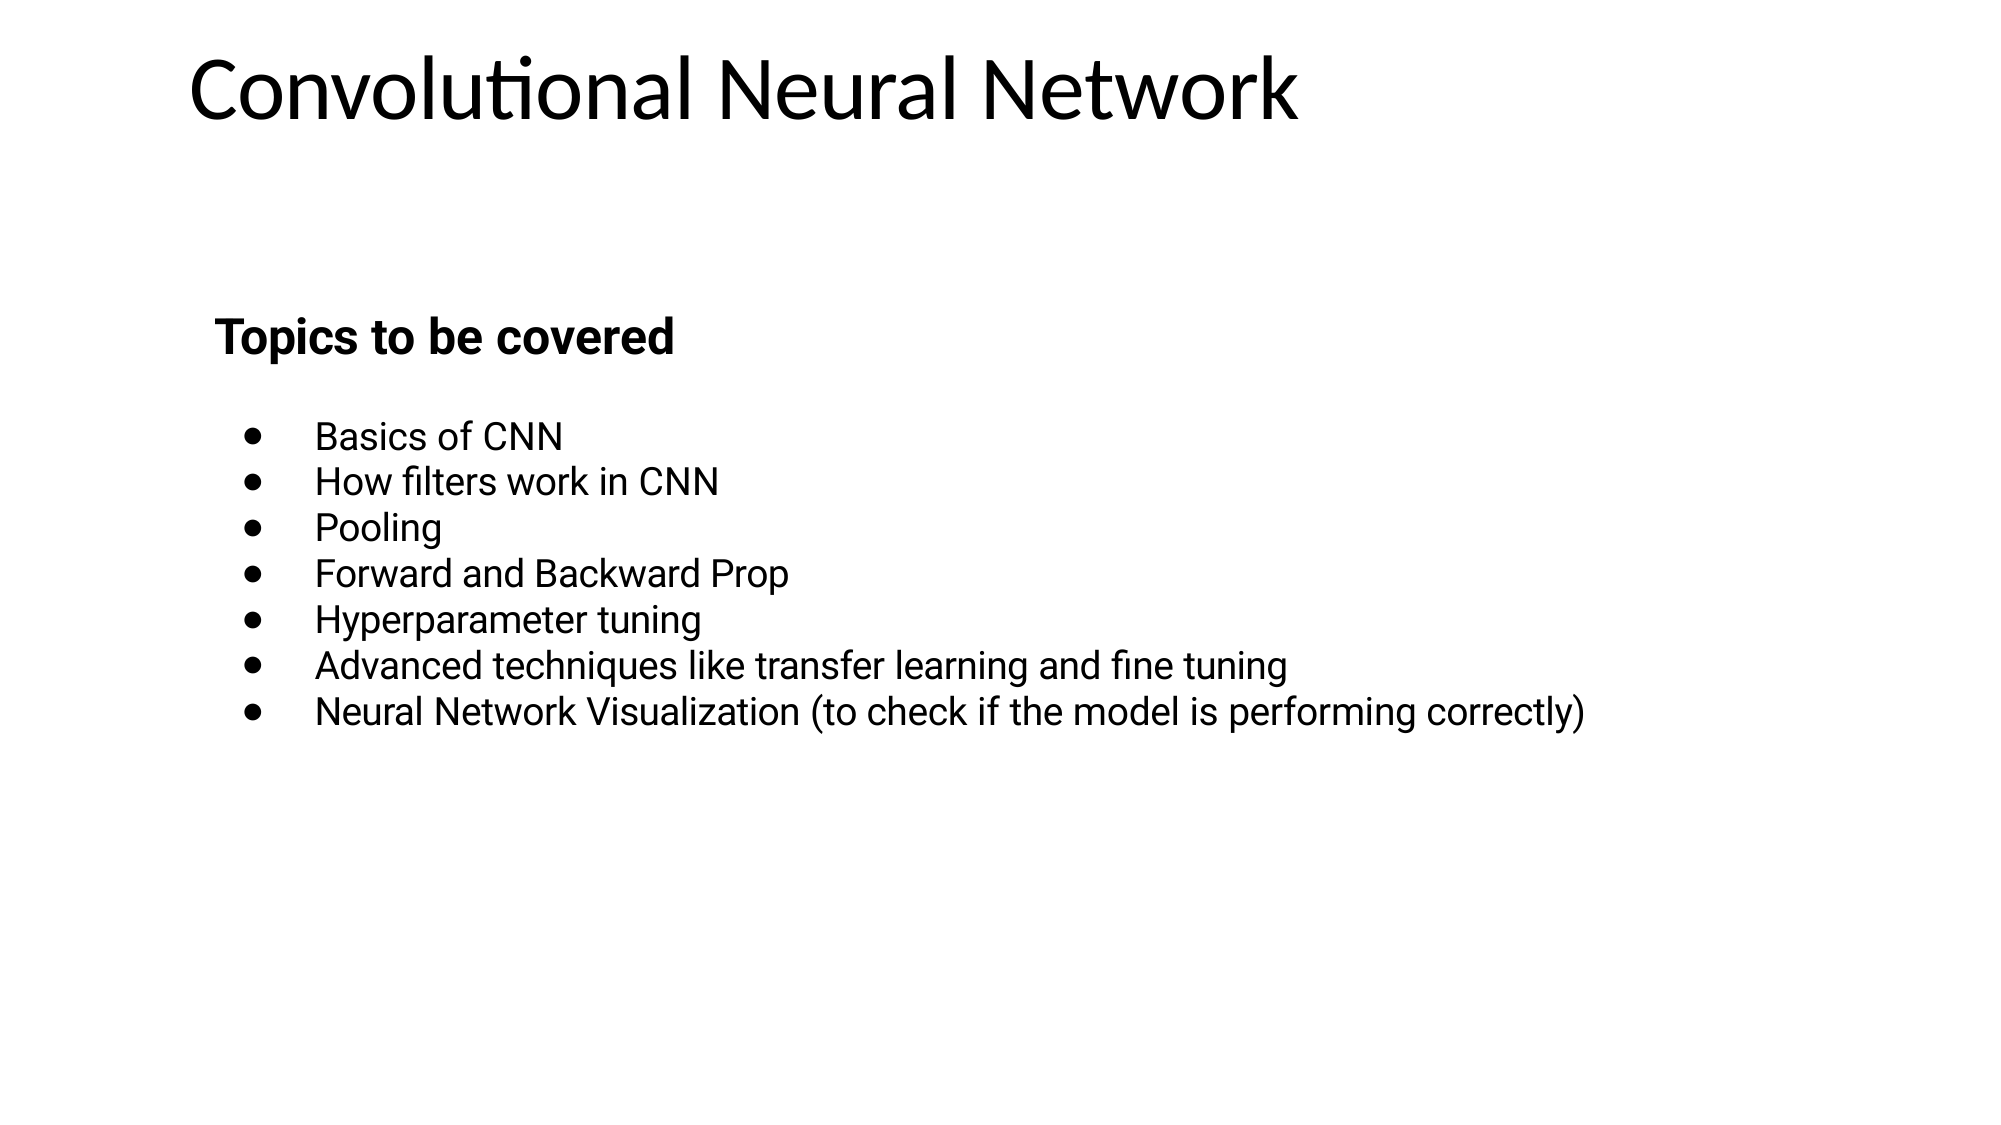

# Convolutional Neural Network
Topics to be covered
Basics of CNN
How ﬁlters work in CNN
Pooling
Forward and Backward Prop
Hyperparameter tuning
Advanced techniques like transfer learning and ﬁne tuning
Neural Network Visualization (to check if the model is performing correctly)